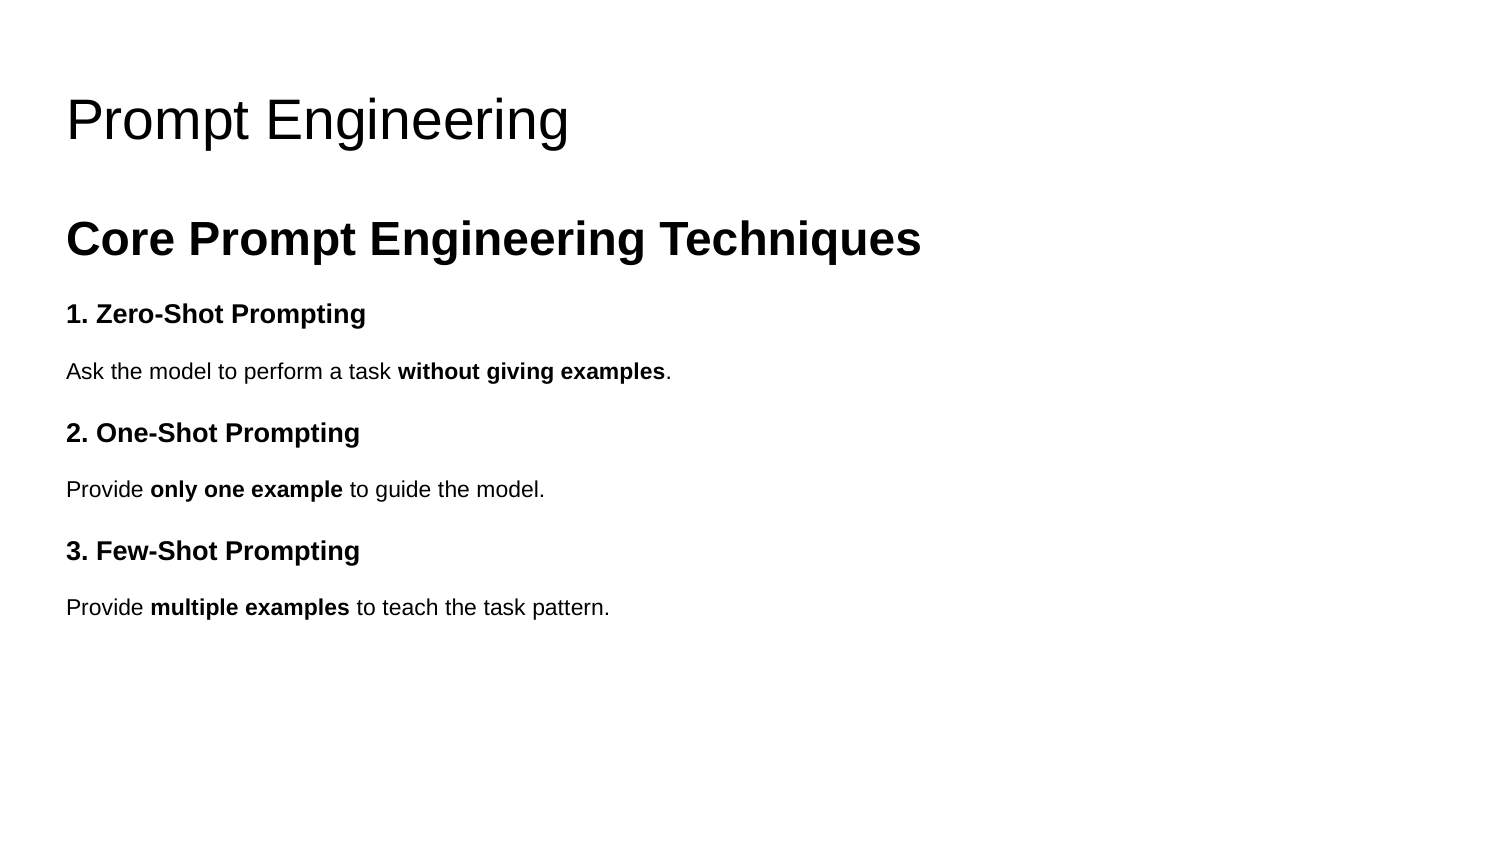

# Prompt Engineering
Core Prompt Engineering Techniques
1. Zero-Shot Prompting
Ask the model to perform a task without giving examples.
2. One-Shot Prompting
Provide only one example to guide the model.
3. Few-Shot Prompting
Provide multiple examples to teach the task pattern.